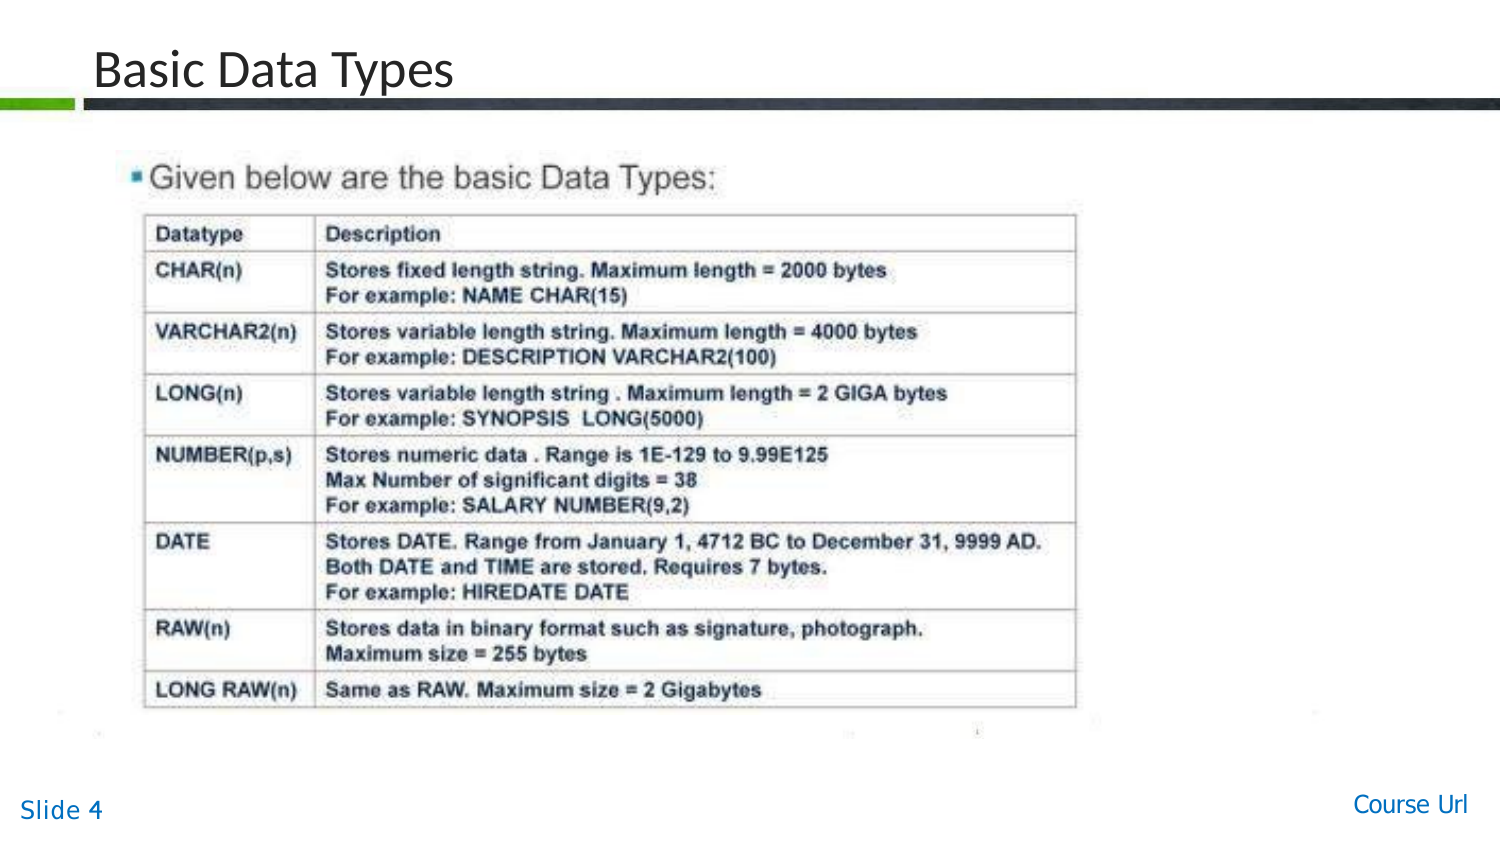

# Basic Data Types

Course Url
Slide 4